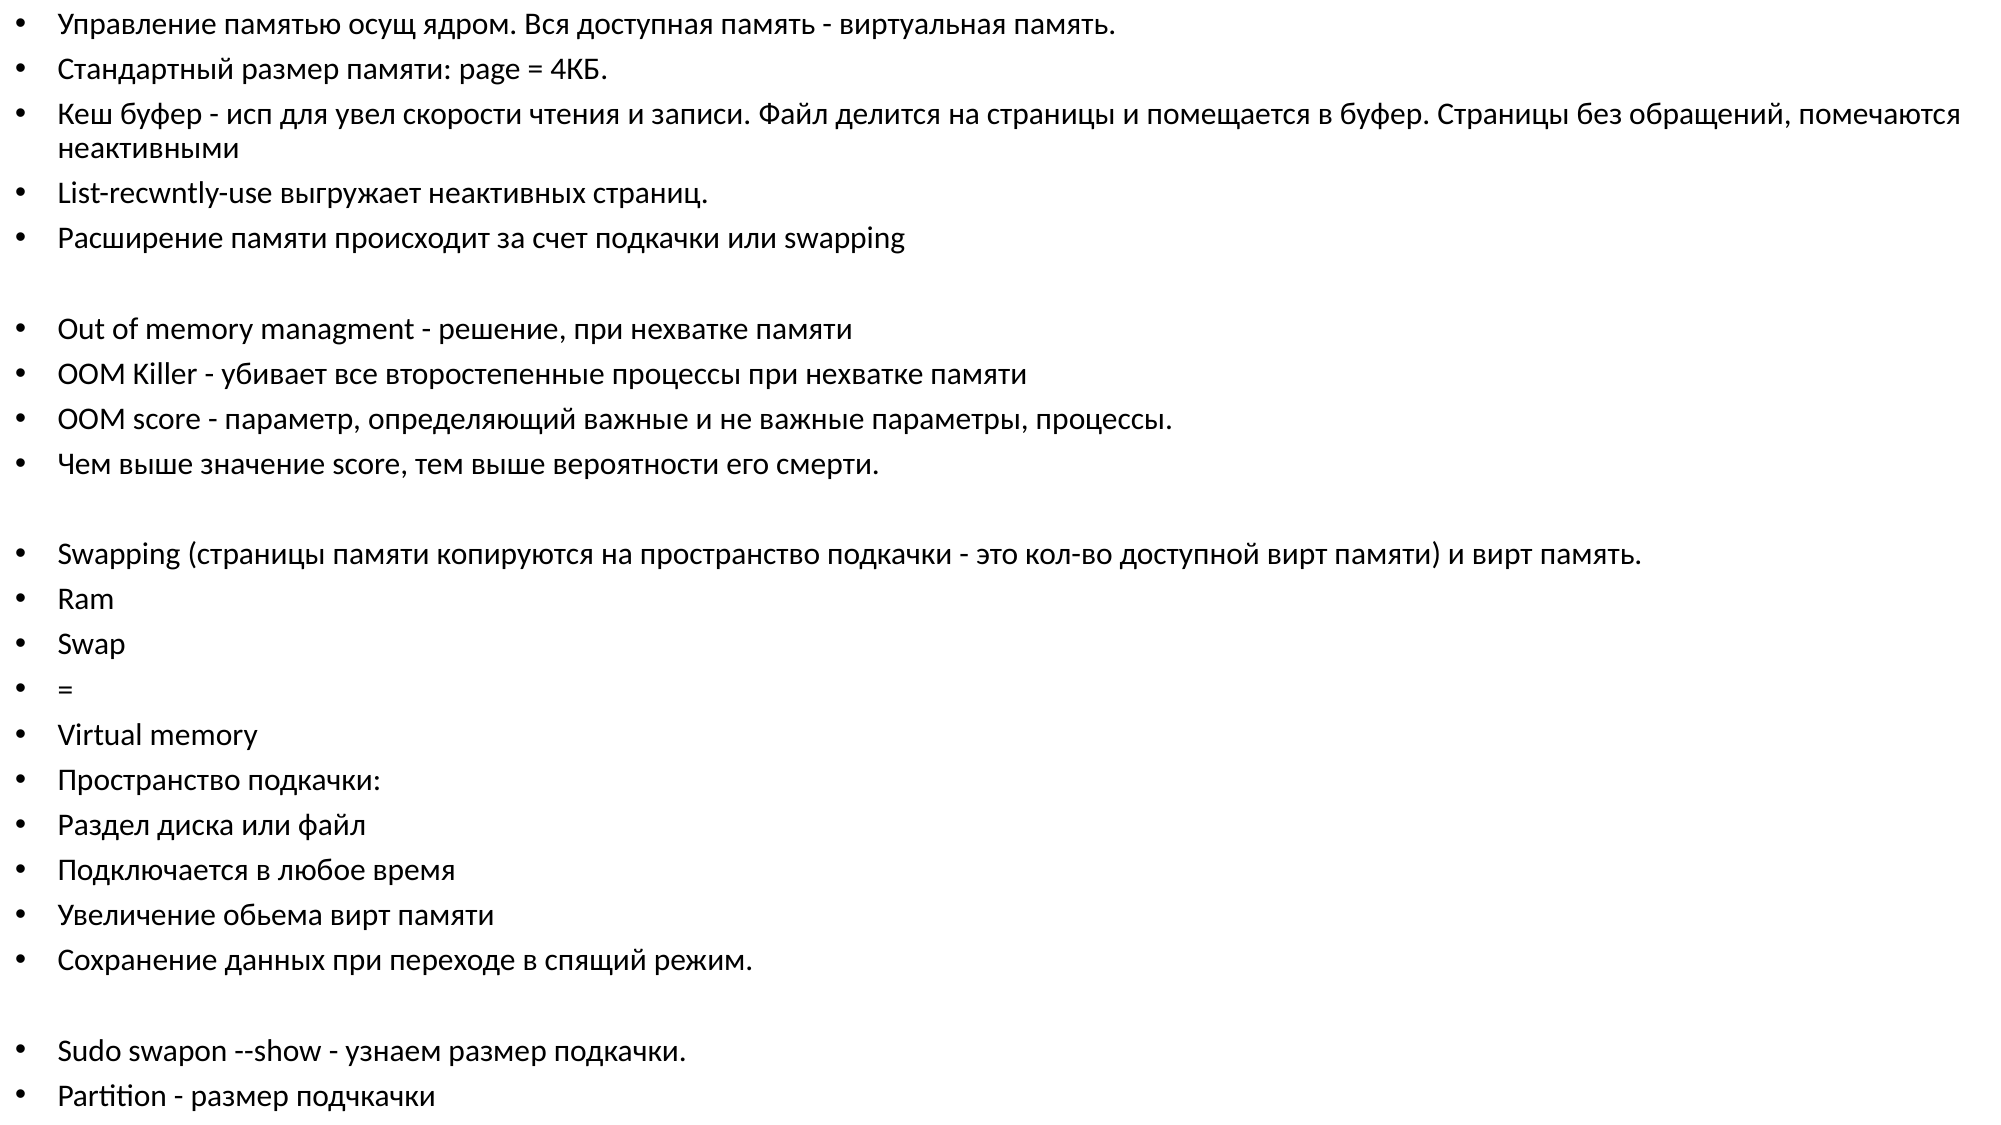

Управление памятью осущ ядром. Вся доступная память - виртуальная память.
Стандартный размер памяти: page = 4КБ.
Кеш буфер - исп для увел скорости чтения и записи. Файл делится на страницы и помещается в буфер. Страницы без обращений, помечаются неактивными
List-recwntly-use выгружает неактивных страниц.
Расширение памяти происходит за счет подкачки или swapping

Out of memory managment - решение, при нехватке памяти
OOM Killer - убивает все второстепенные процессы при нехватке памяти
OOM score - параметр, определяющий важные и не важные параметры, процессы.
Чем выше значение score, тем выше вероятности его смерти.

Swapping (страницы памяти копируются на пространство подкачки - это кол-во доступной вирт памяти) и вирт память.
Ram
Swap
=
Virtual memory
Пространство подкачки:
Раздел диска или файл
Подключается в любое время
Увеличение обьема вирт памяти
Сохранение данных при переходе в спящий режим.

Sudo swapon --show - узнаем размер подкачки.
Partition - размер подчкачки